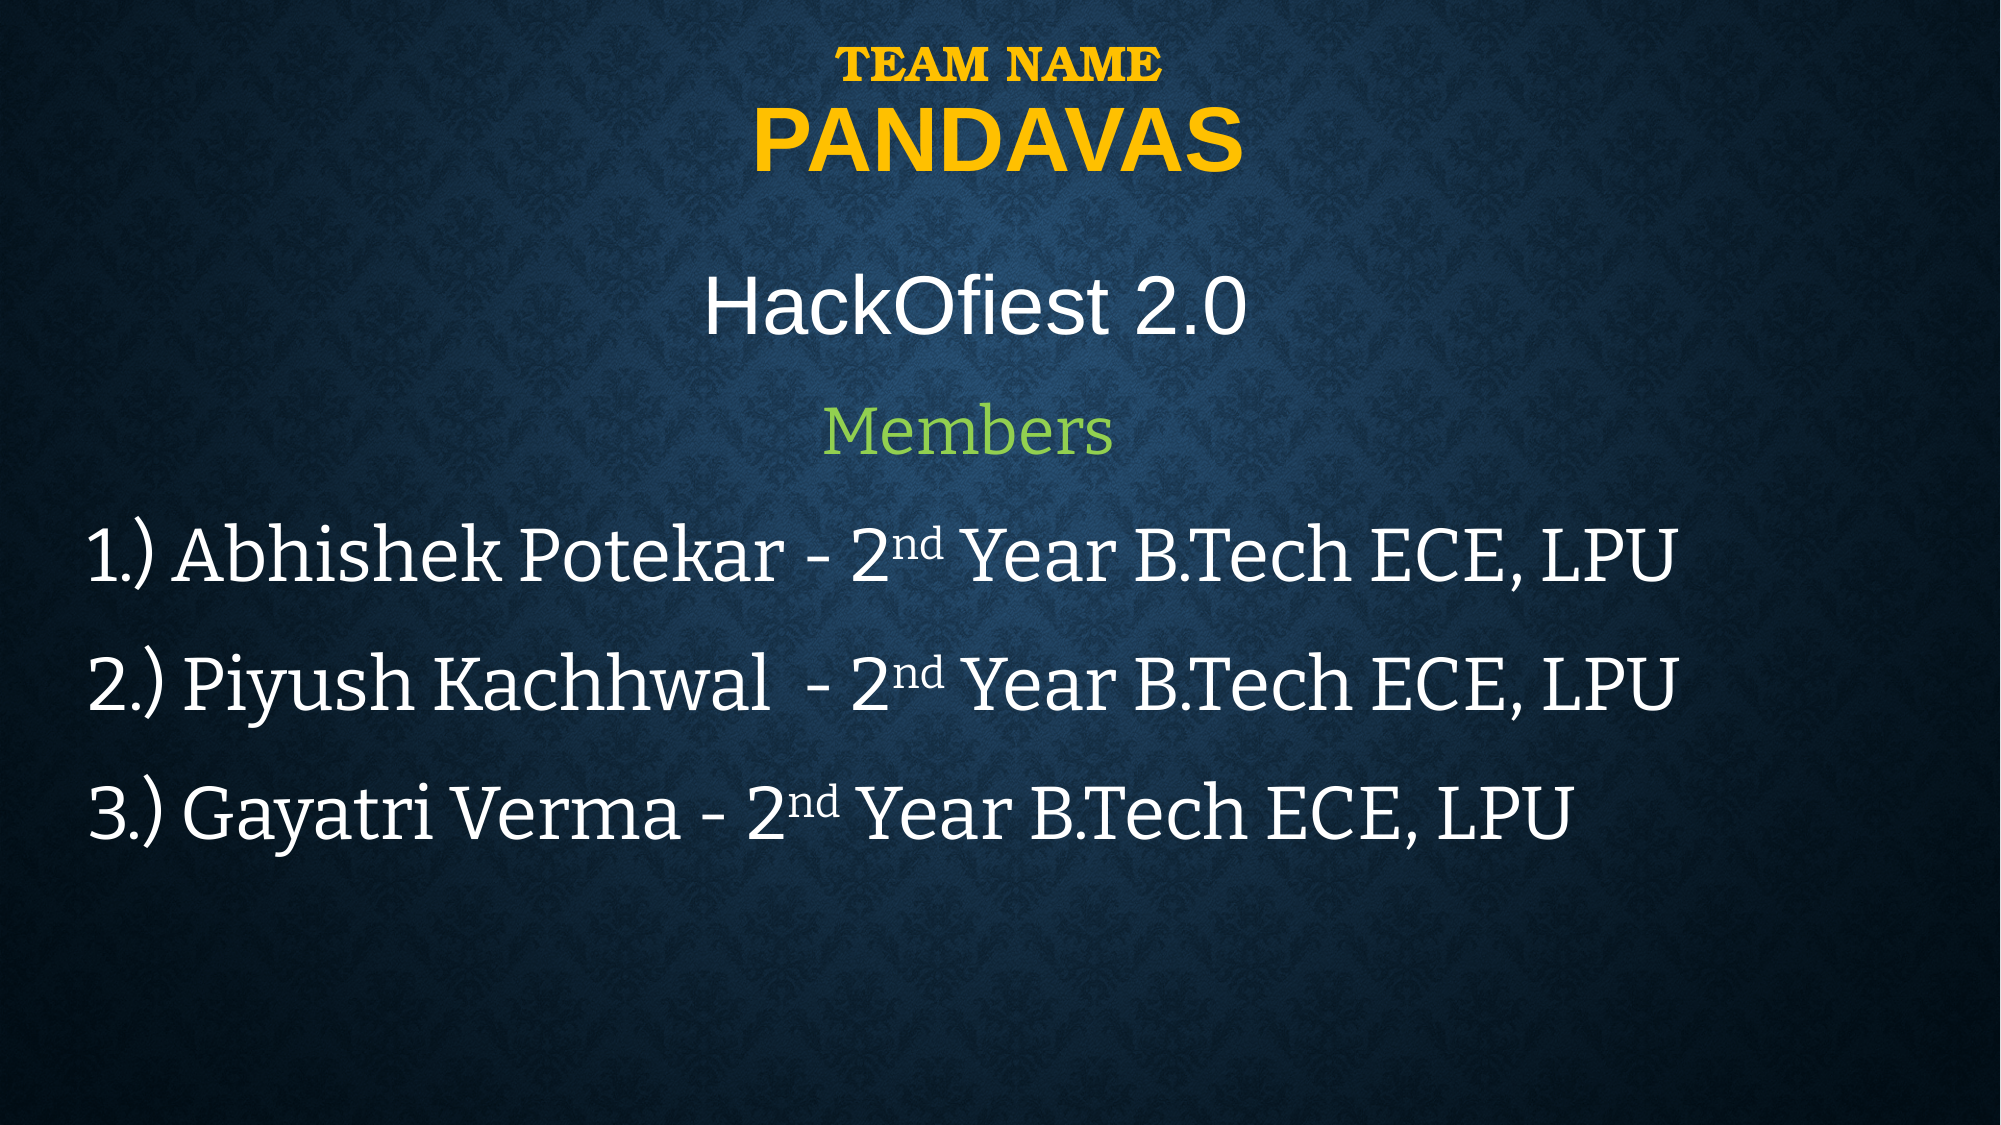

# TEAM NAME PANDAVAS
HackOfiest 2.0
Members
1.) Abhishek Potekar - 2nd Year B.Tech ECE, LPU
2.) Piyush Kachhwal  - 2nd Year B.Tech ECE, LPU
3.) Gayatri Verma - 2nd Year B.Tech ECE, LPU